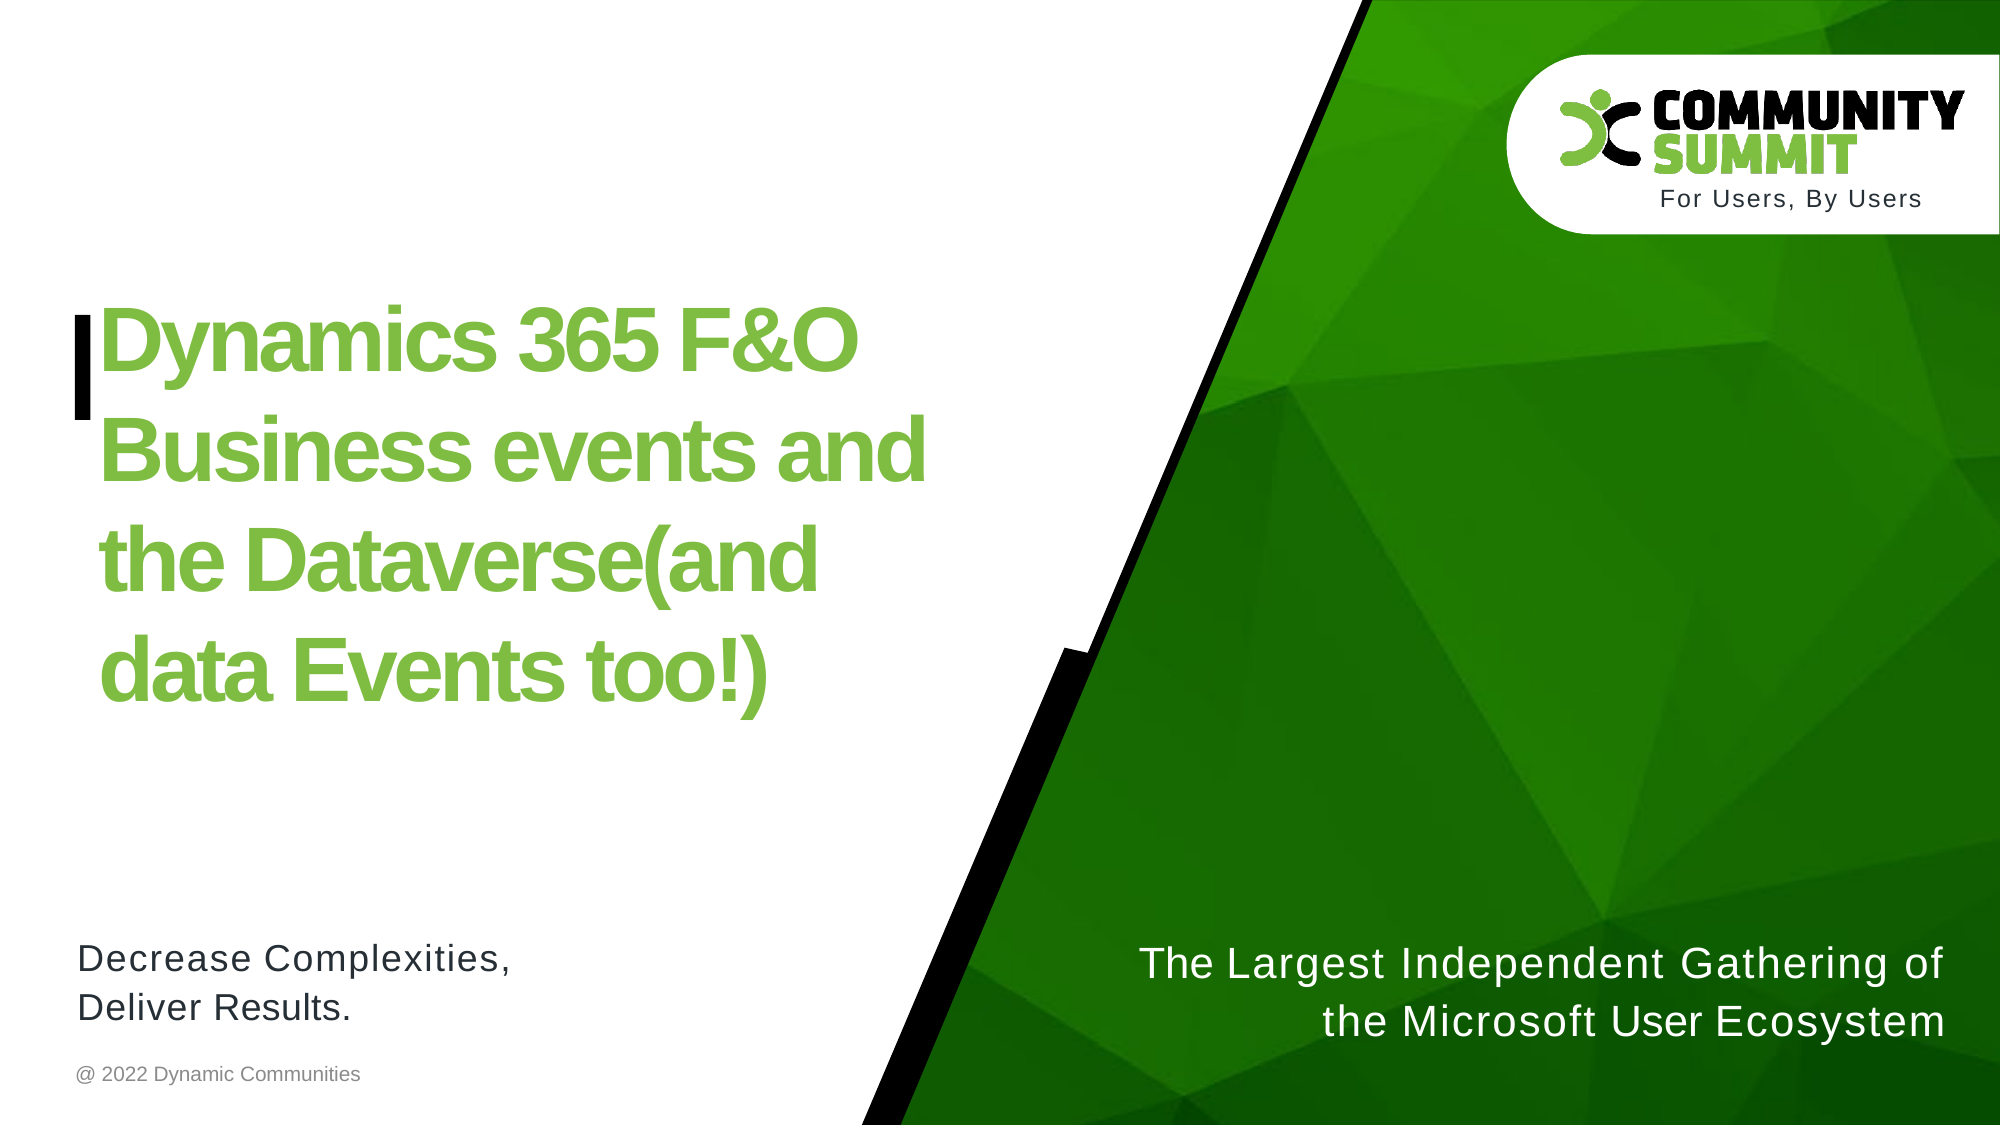

Dynamics 365 F&O Business events and the Dataverse(and data Events too!)